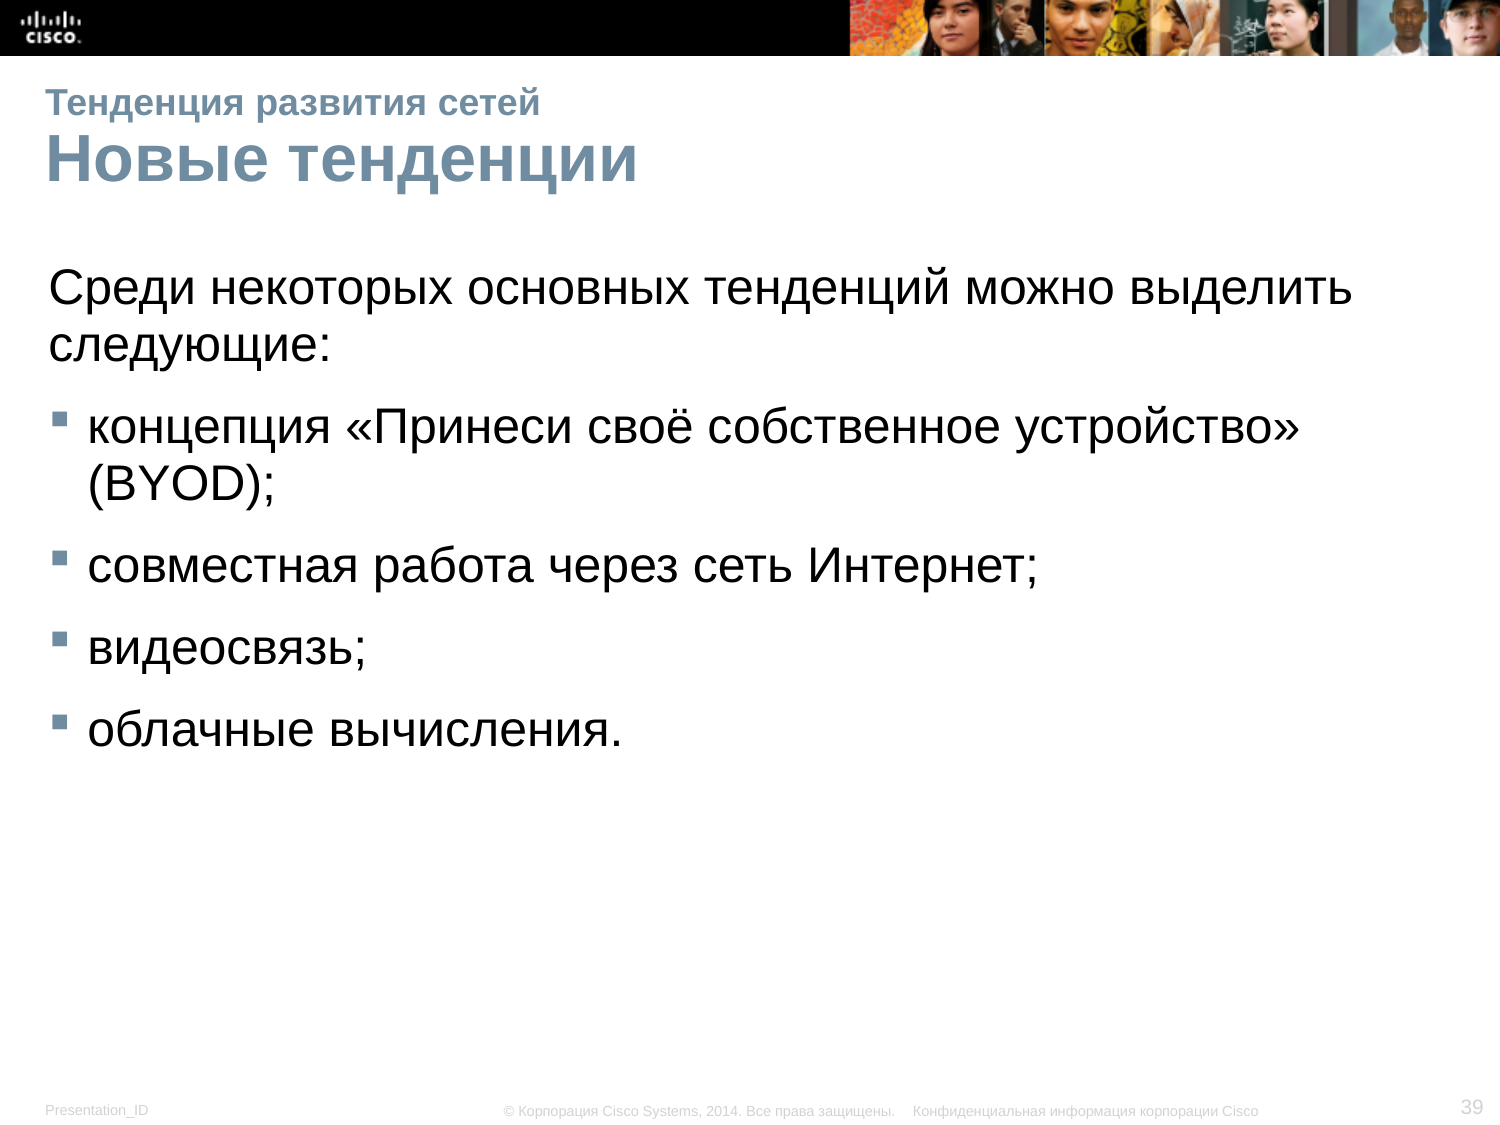

# Тенденция развития сетей Новые тенденции
Среди некоторых основных тенденций можно выделить следующие:
концепция «Принеси своё собственное устройство» (BYOD);
совместная работа через сеть Интернет;
видеосвязь;
облачные вычисления.